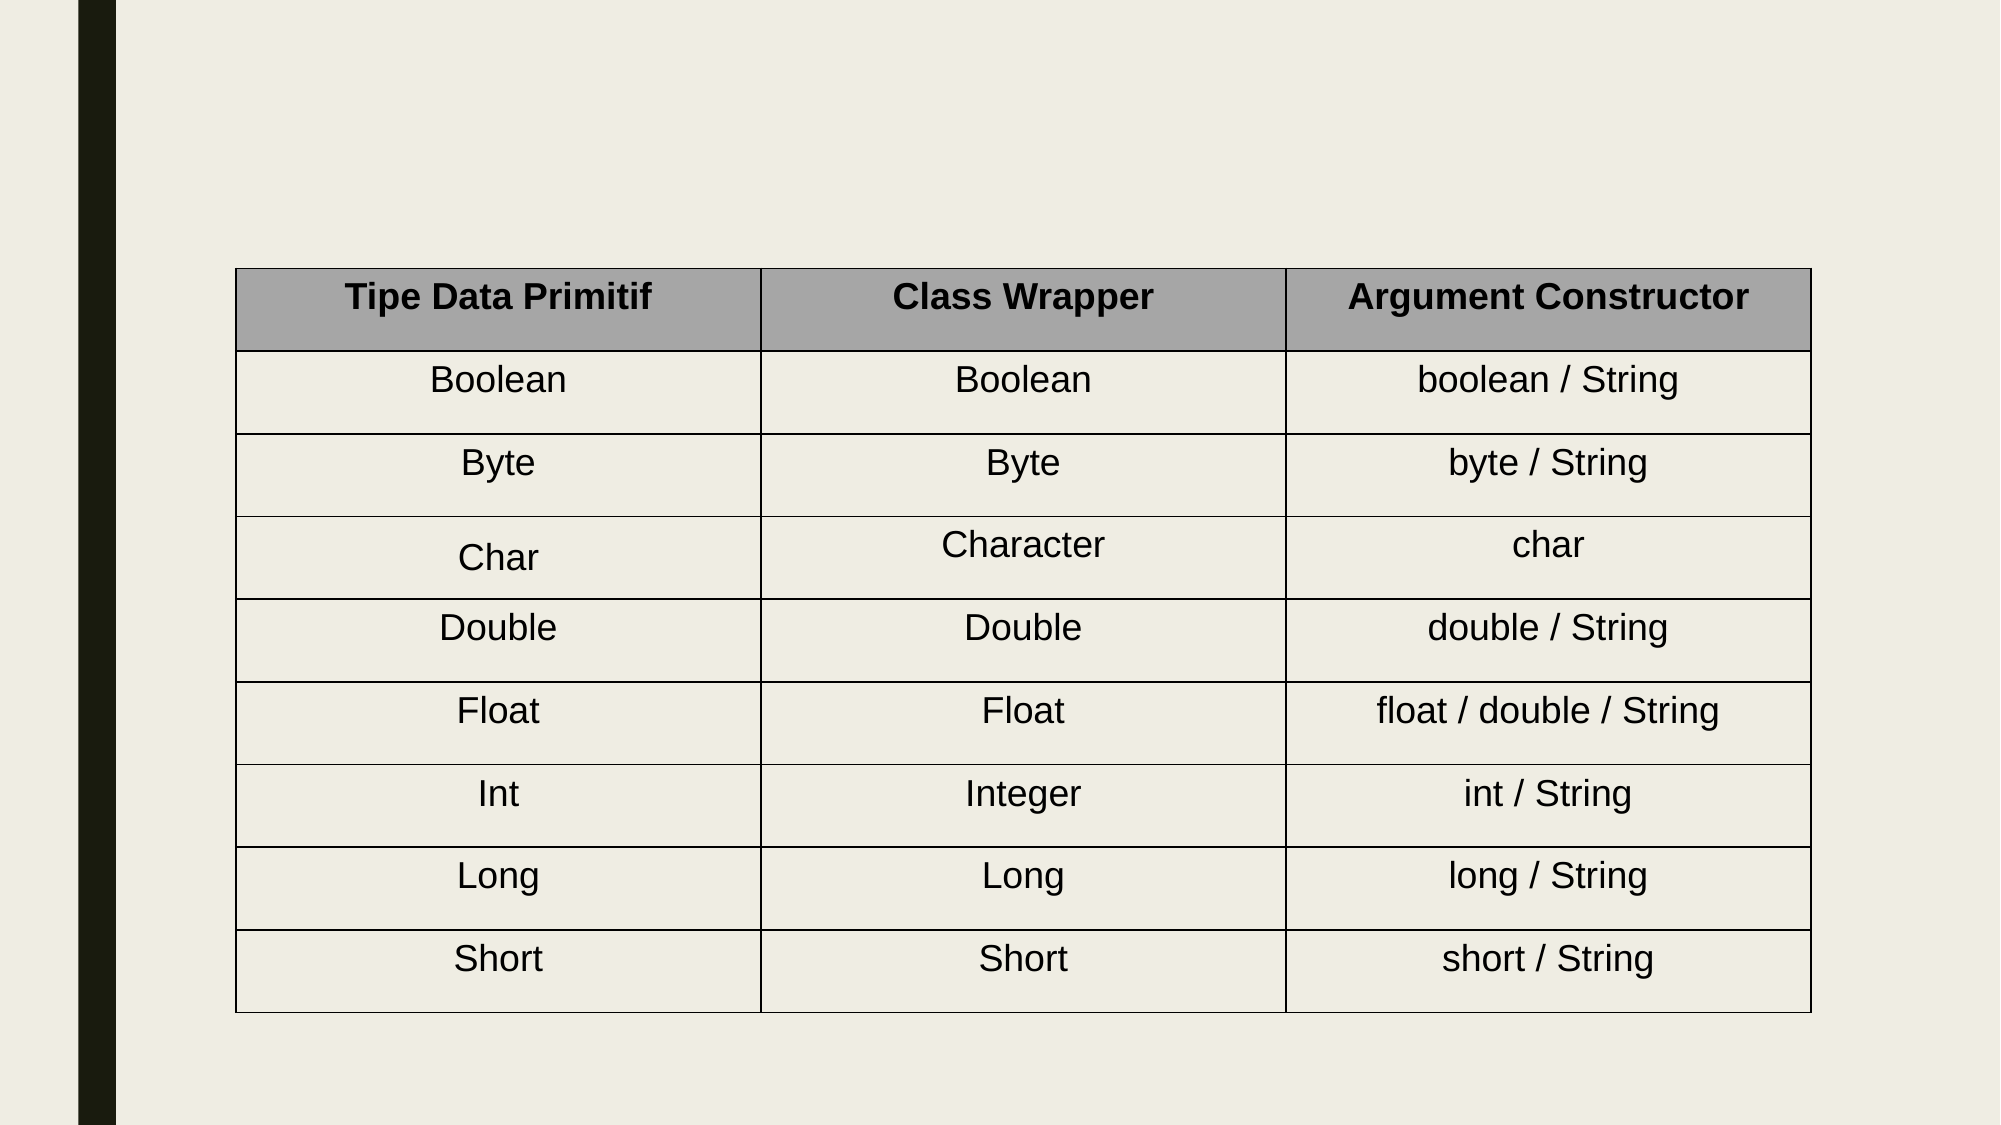

| Tipe Data Primitif | Class Wrapper | Argument Constructor |
| --- | --- | --- |
| Boolean | Boolean | boolean / String |
| Byte | Byte | byte / String |
| Char | Character | char |
| Double | Double | double / String |
| Float | Float | float / double / String |
| Int | Integer | int / String |
| Long | Long | long / String |
| Short | Short | short / String |